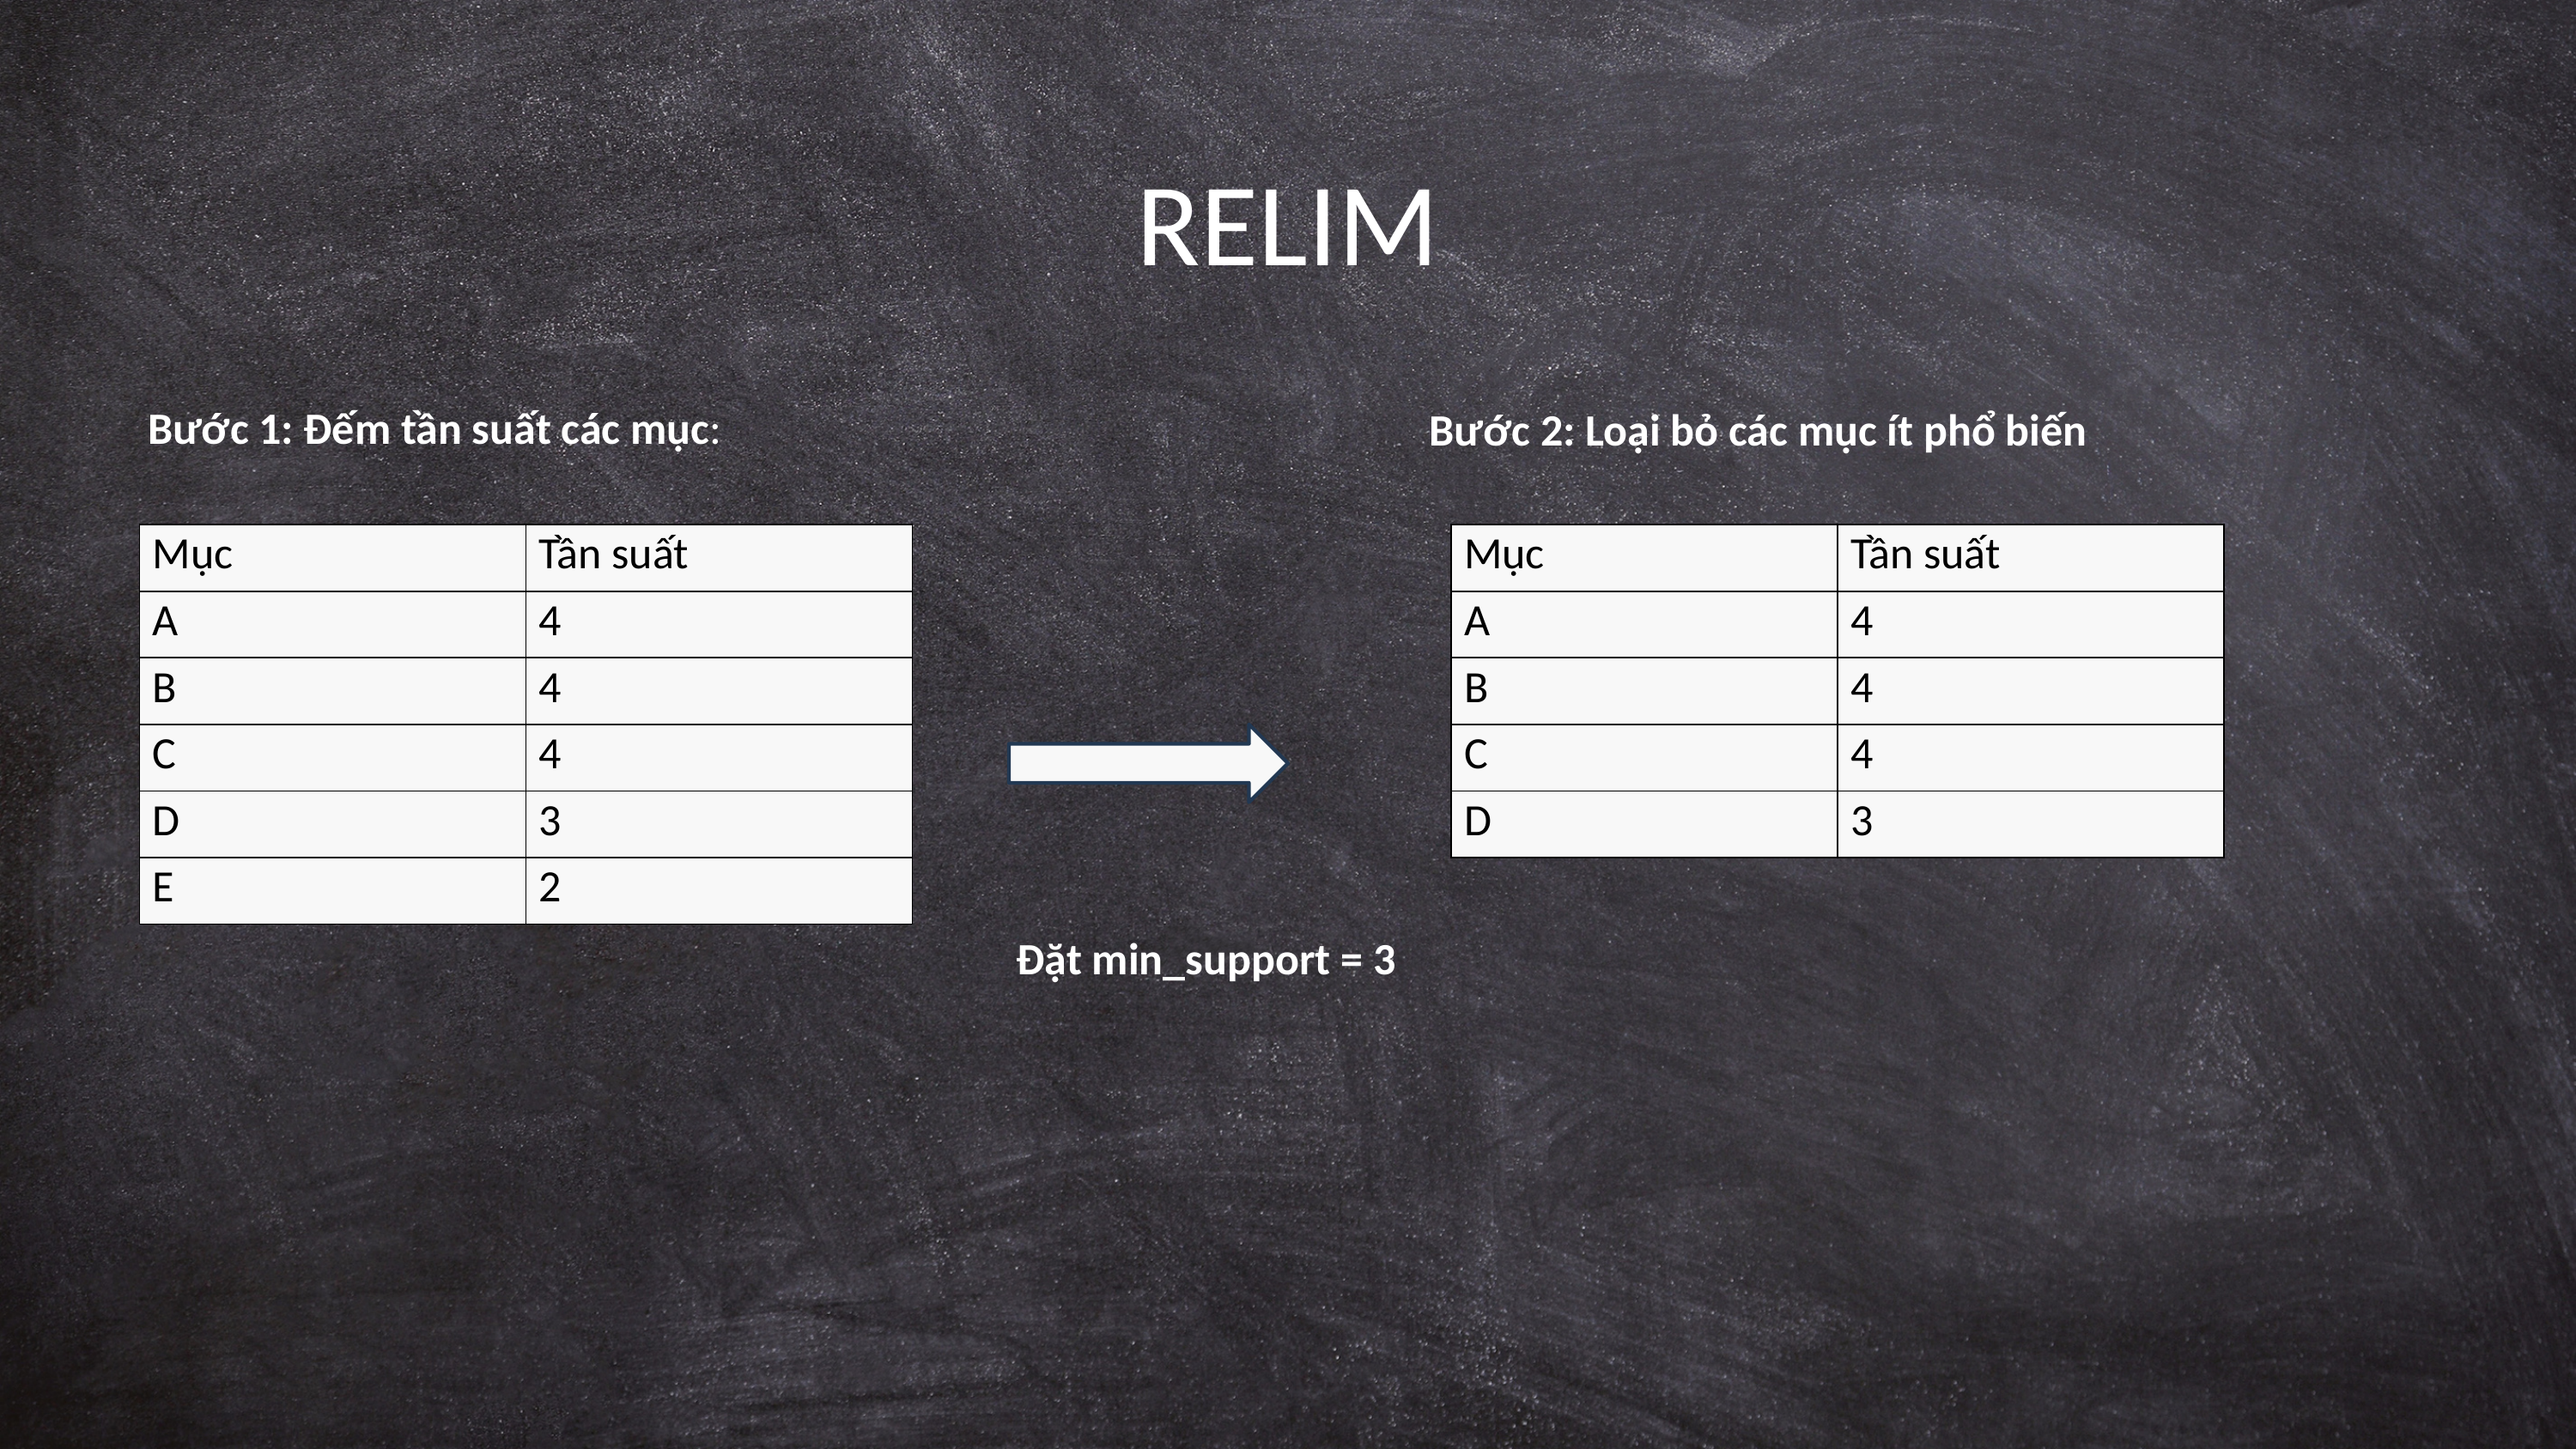

RELIM
Bước 1: Đếm tần suất các mục:
Bước 2: Loại bỏ các mục ít phổ biến
| Mục | Tần suất |
| --- | --- |
| A | 4 |
| B | 4 |
| C | 4 |
| D | 3 |
| E | 2 |
| Mục | Tần suất |
| --- | --- |
| A | 4 |
| B | 4 |
| C | 4 |
| D | 3 |

Đặt min_support = 3